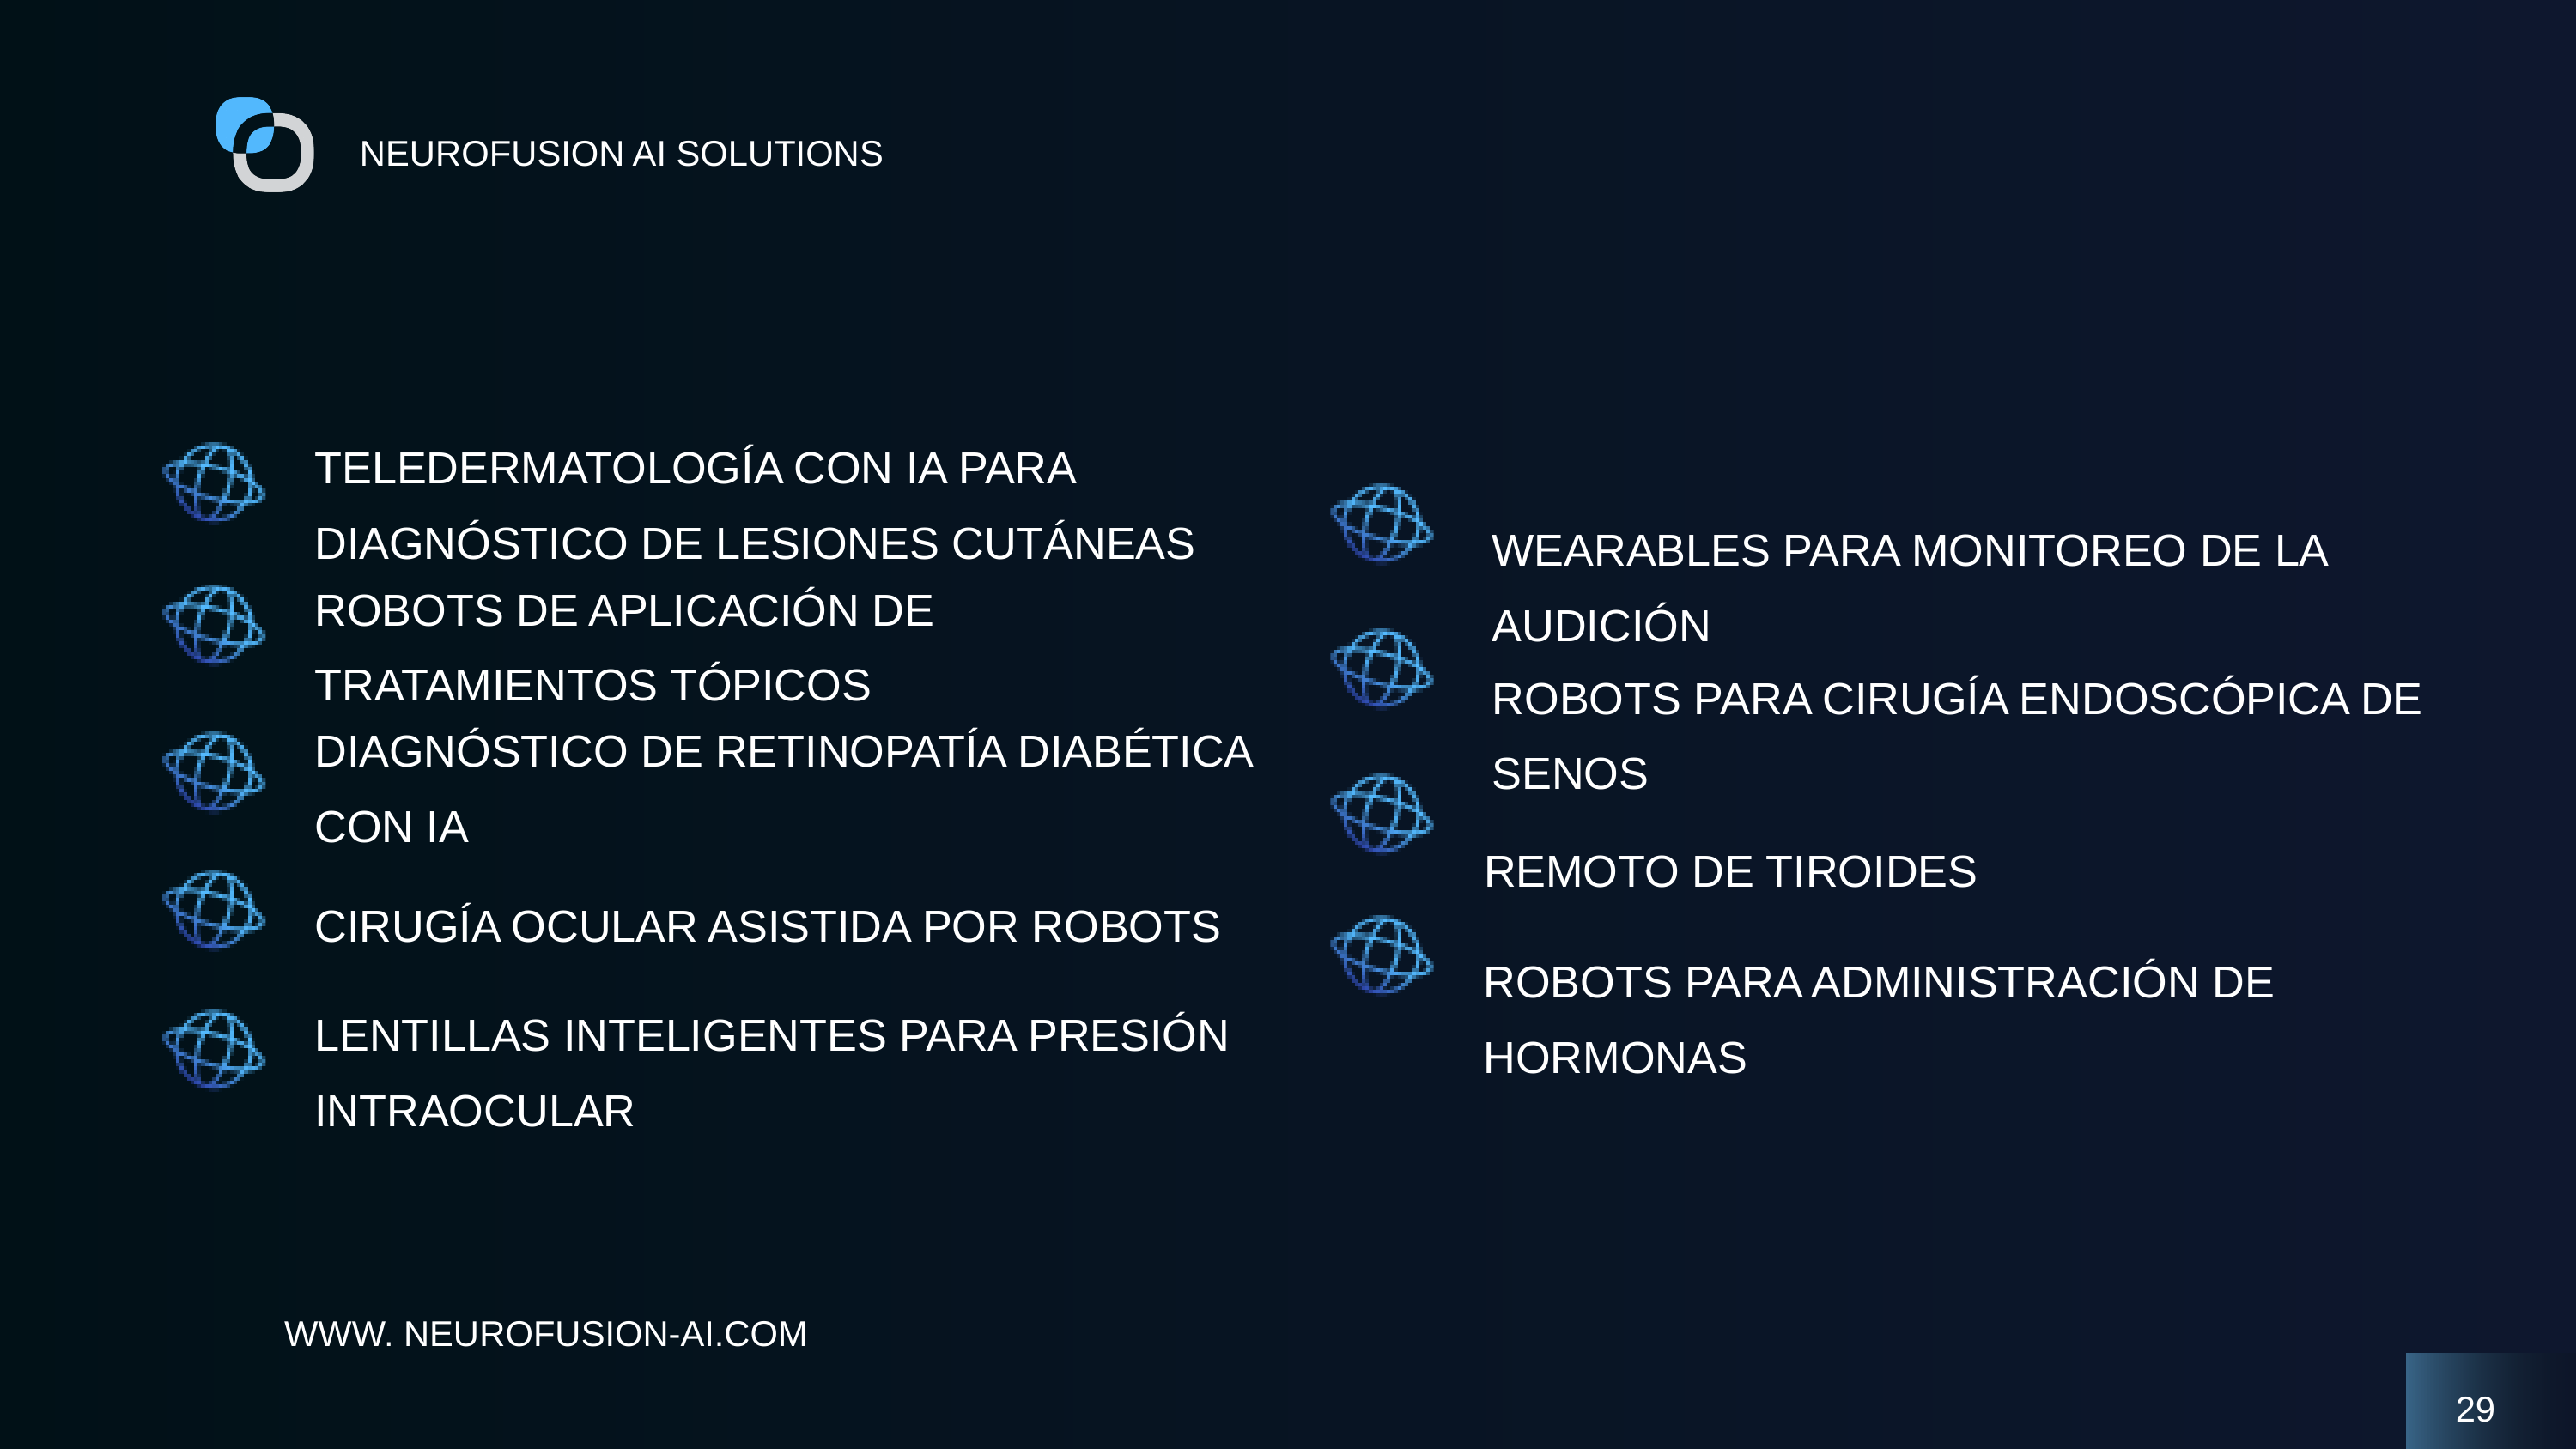

NEUROFUSION AI SOLUTIONS
TELEDERMATOLOGÍA CON IA PARA DIAGNÓSTICO DE LESIONES CUTÁNEAS

WEARABLES PARA MONITOREO DE LA AUDICIÓN
ROBOTS DE APLICACIÓN DE TRATAMIENTOS TÓPICOS

ROBOTS PARA CIRUGÍA ENDOSCÓPICA DE SENOS
DIAGNÓSTICO DE RETINOPATÍA DIABÉTICA CON IA

REMOTO DE TIROIDES

CIRUGÍA OCULAR ASISTIDA POR ROBOTS

ROBOTS PARA ADMINISTRACIÓN DE HORMONAS

LENTILLAS INTELIGENTES PARA PRESIÓN INTRAOCULAR

WWW. NEUROFUSION-AI.COM

29